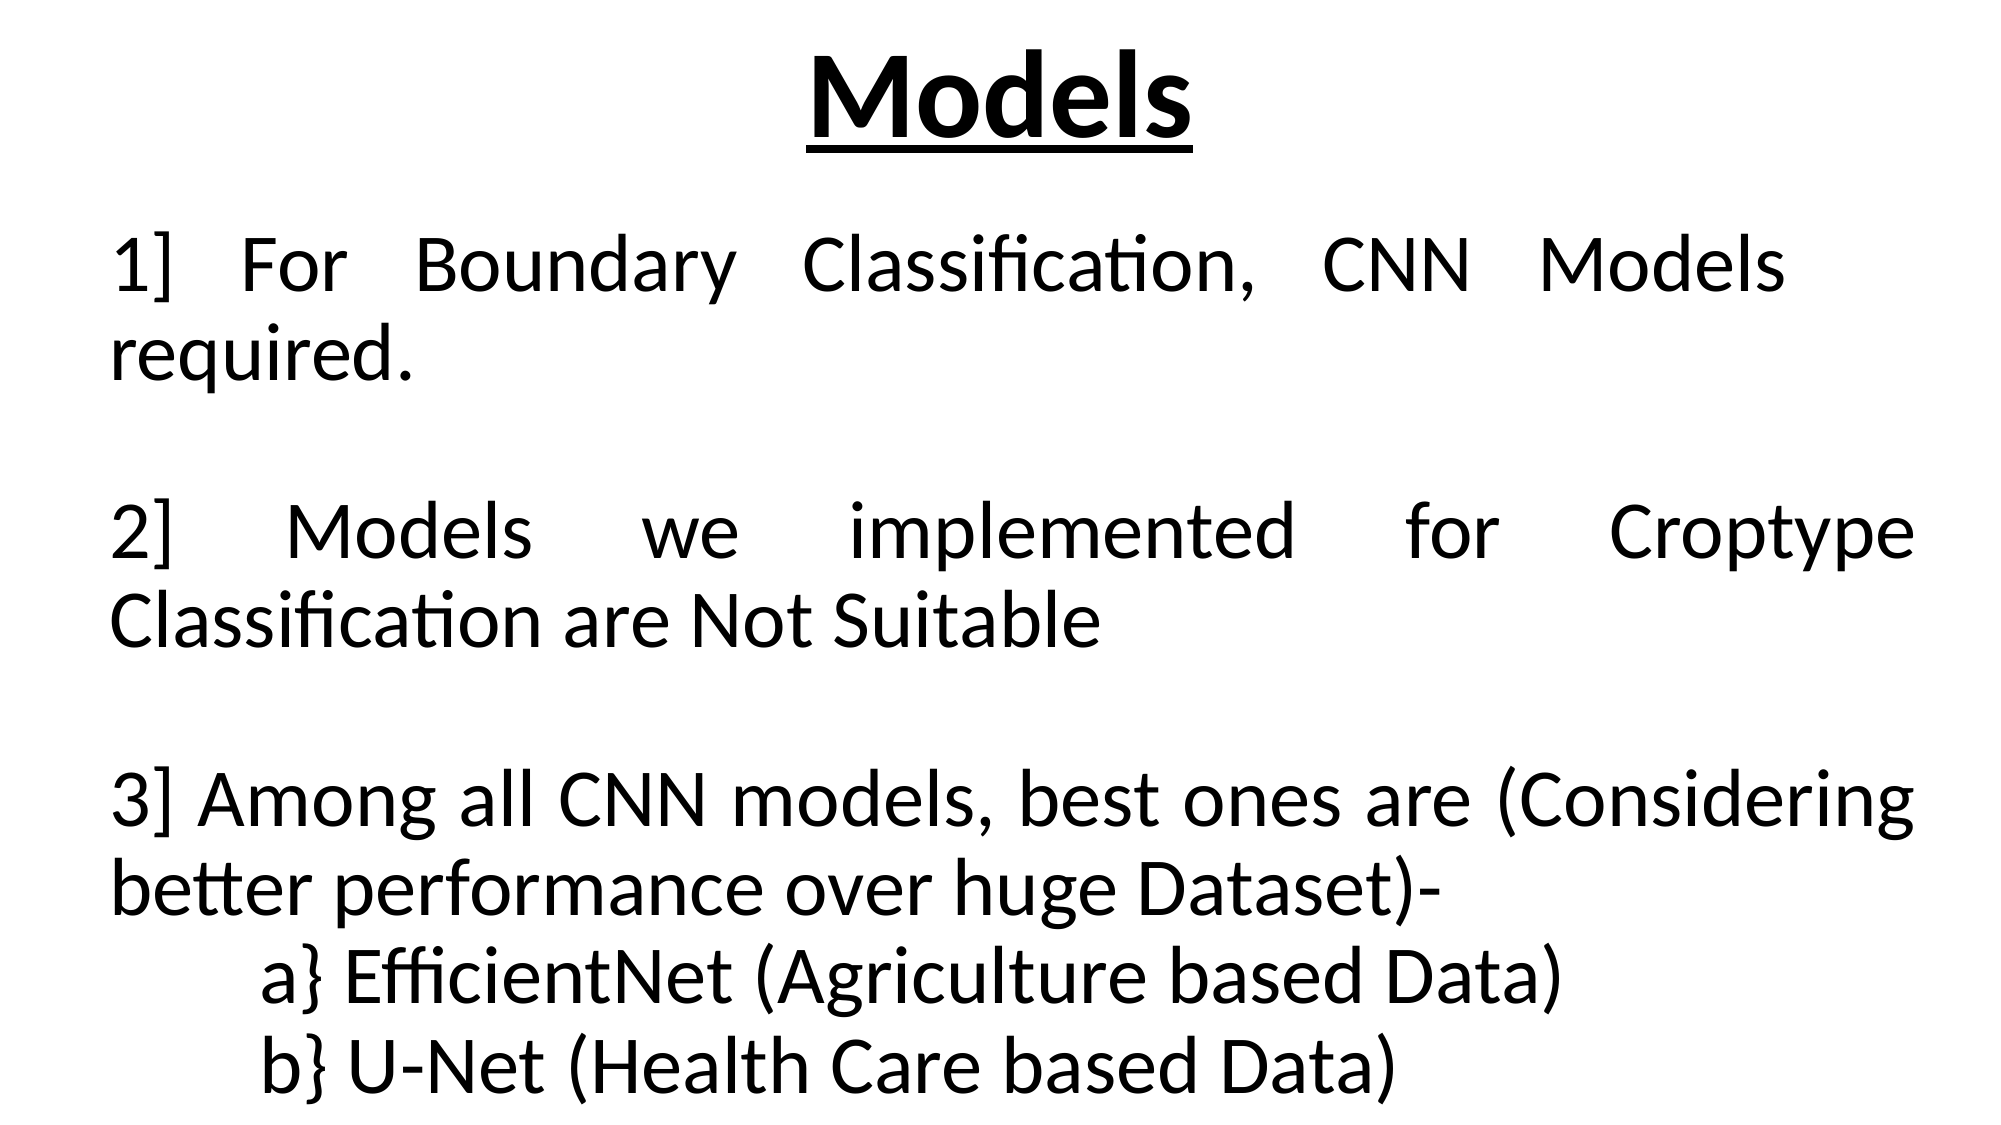

# Models
1] For Boundary Classification, CNN Models   required.

2] Models we implemented for Croptype Classification are Not Suitable

3] Among all CNN models, best ones are (Considering better performance over huge Dataset)-
a} EfficientNet (Agriculture based Data)
b} U-Net (Health Care based Data)